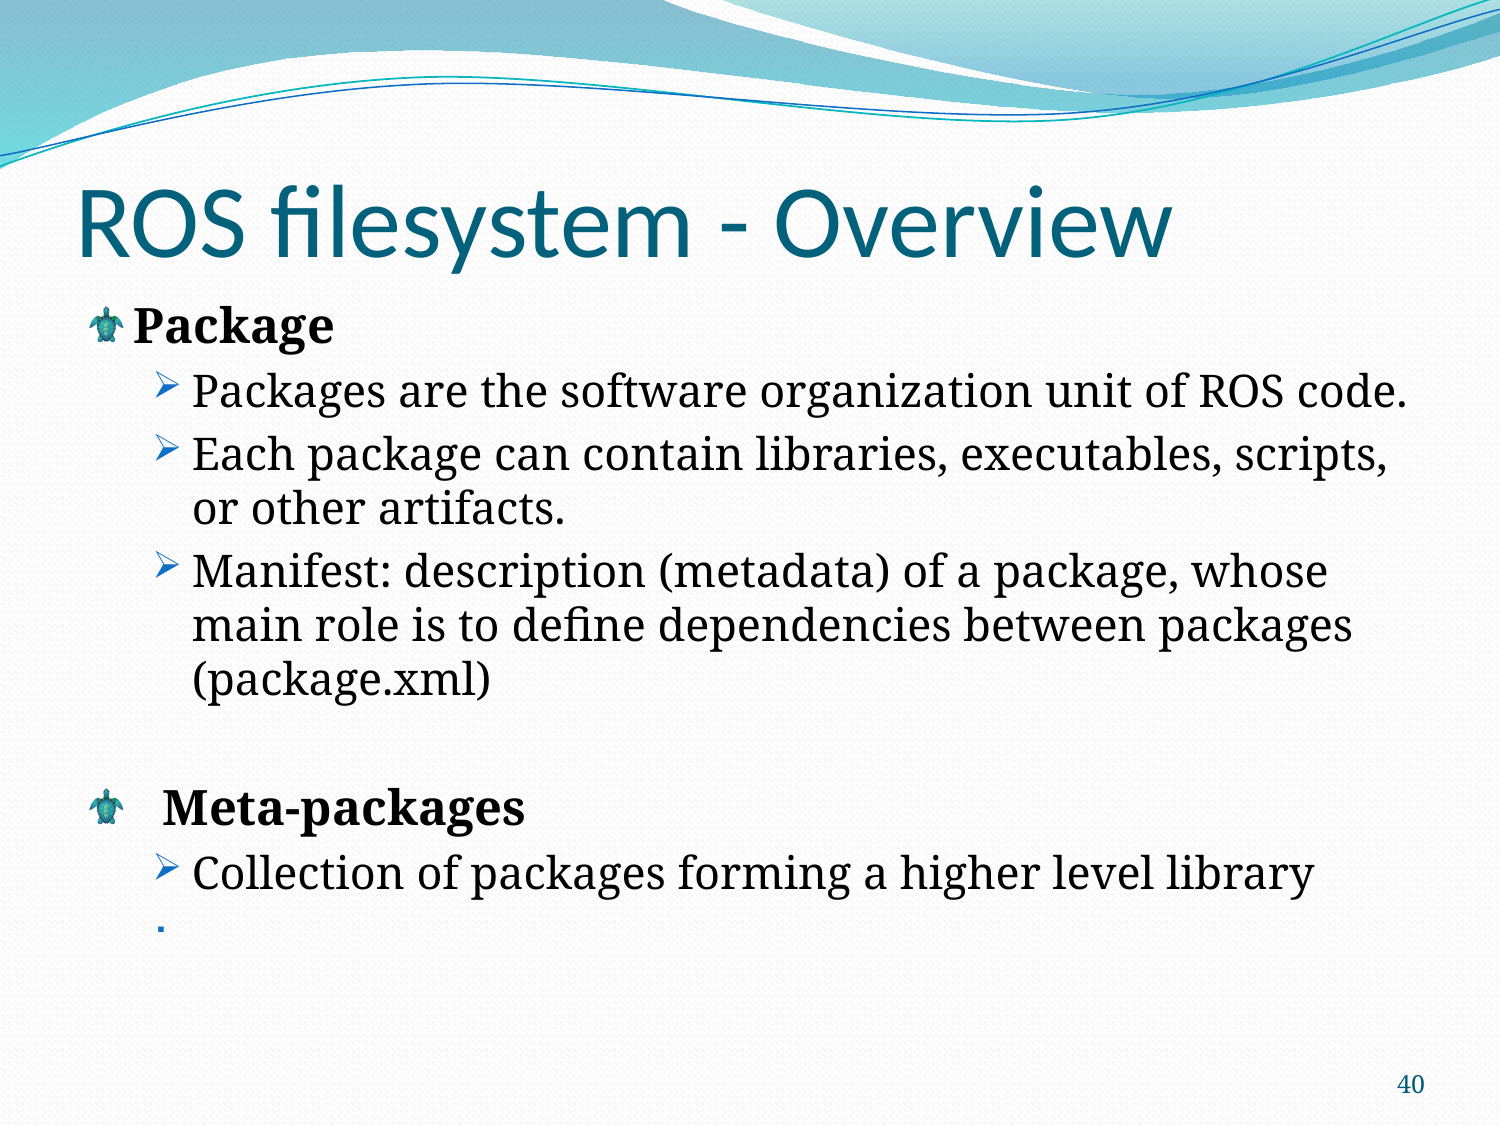

# ROS filesystem - Overview
Package
Packages are the software organization unit of ROS code.
Each package can contain libraries, executables, scripts, or other artifacts.
Manifest: description (metadata) of a package, whose main role is to define dependencies between packages (package.xml)

Meta-packages
Collection of packages forming a higher level library

40